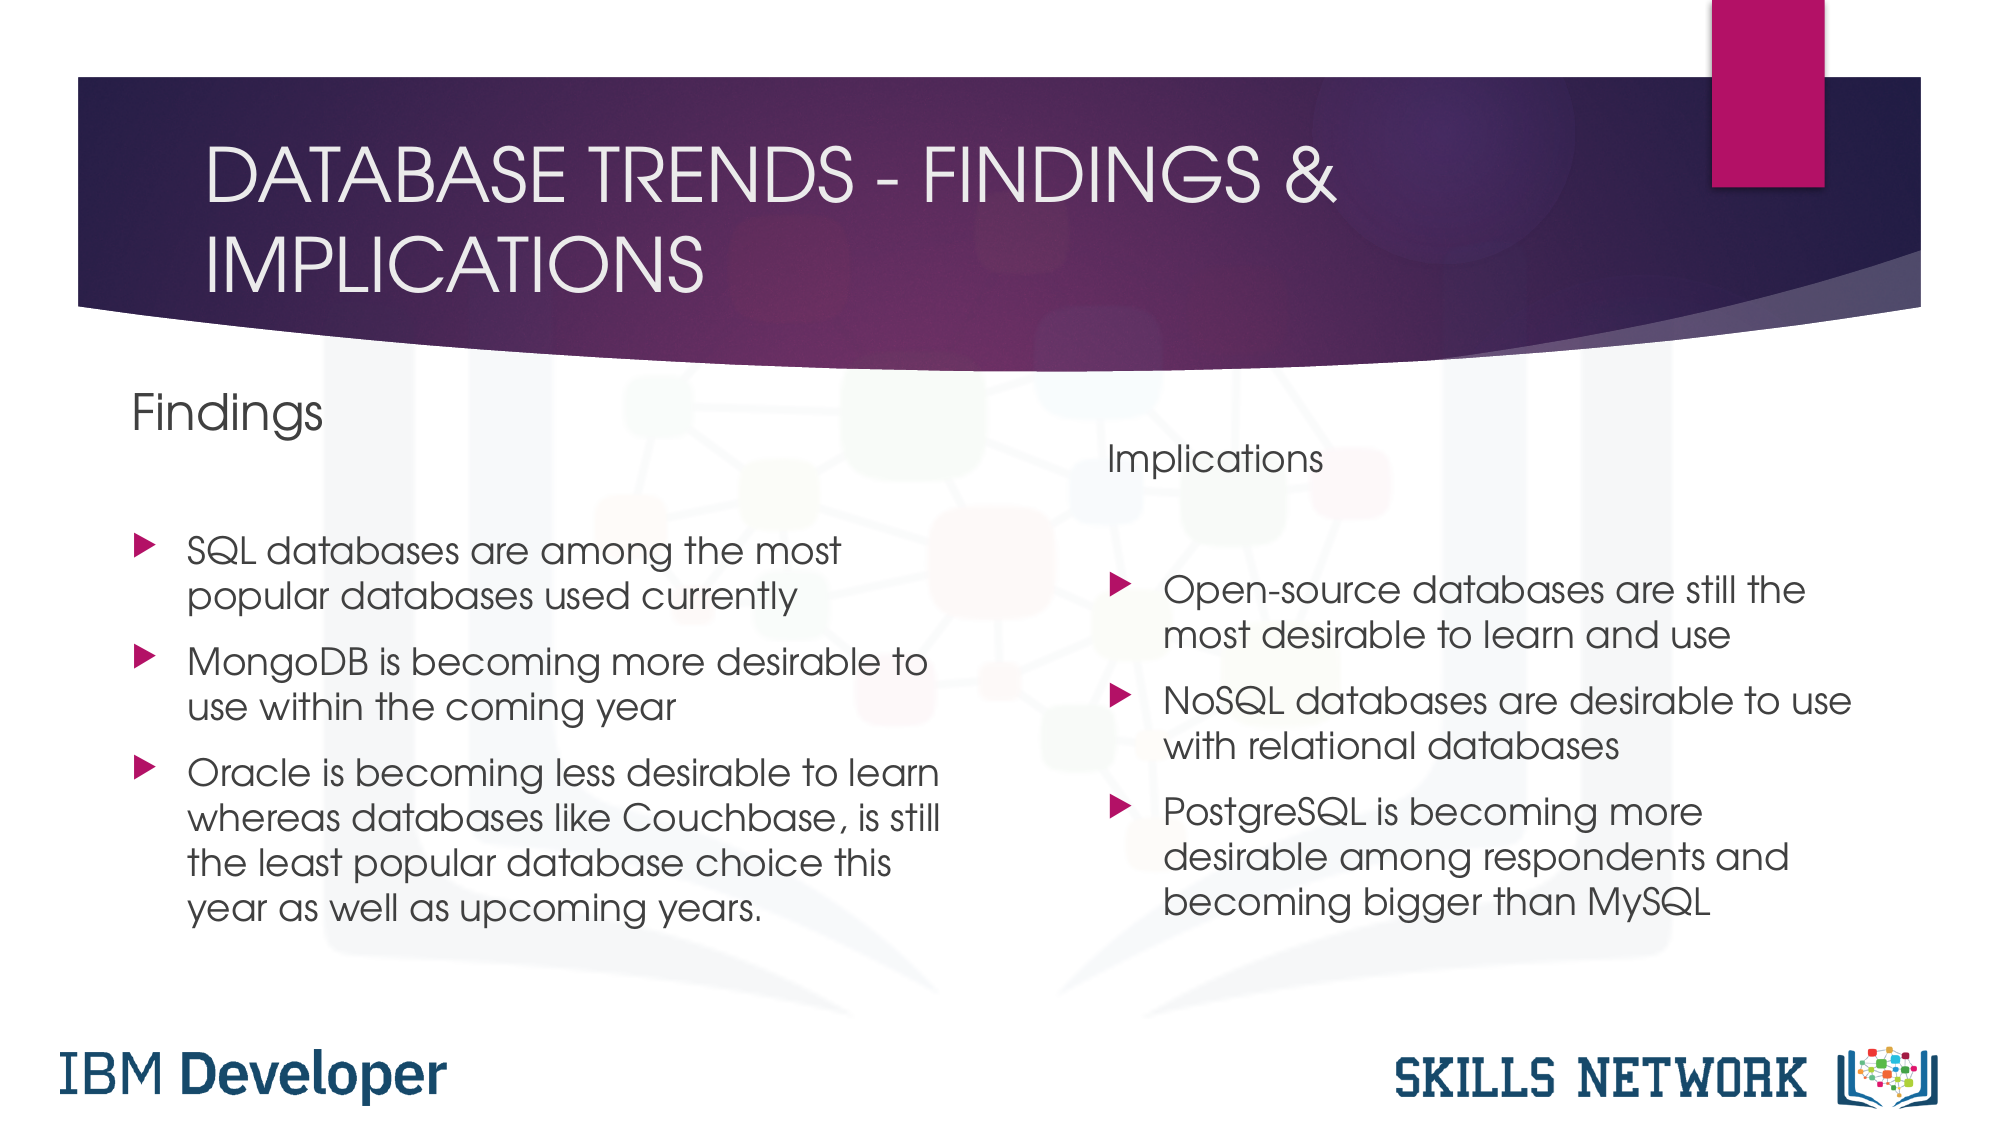

# DATABASE TRENDS - FINDINGS & IMPLICATIONS
Findings

SQL databases are among the most popular databases used currently
MongoDB is becoming more desirable to use within the coming year
Oracle is becoming less desirable to learn whereas databases like Couchbase, is still the least popular database choice this year as well as upcoming years.

Implications

Open-source databases are still the most desirable to learn and use
NoSQL databases are desirable to use with relational databases
PostgreSQL is becoming more desirable among respondents and becoming bigger than MySQL